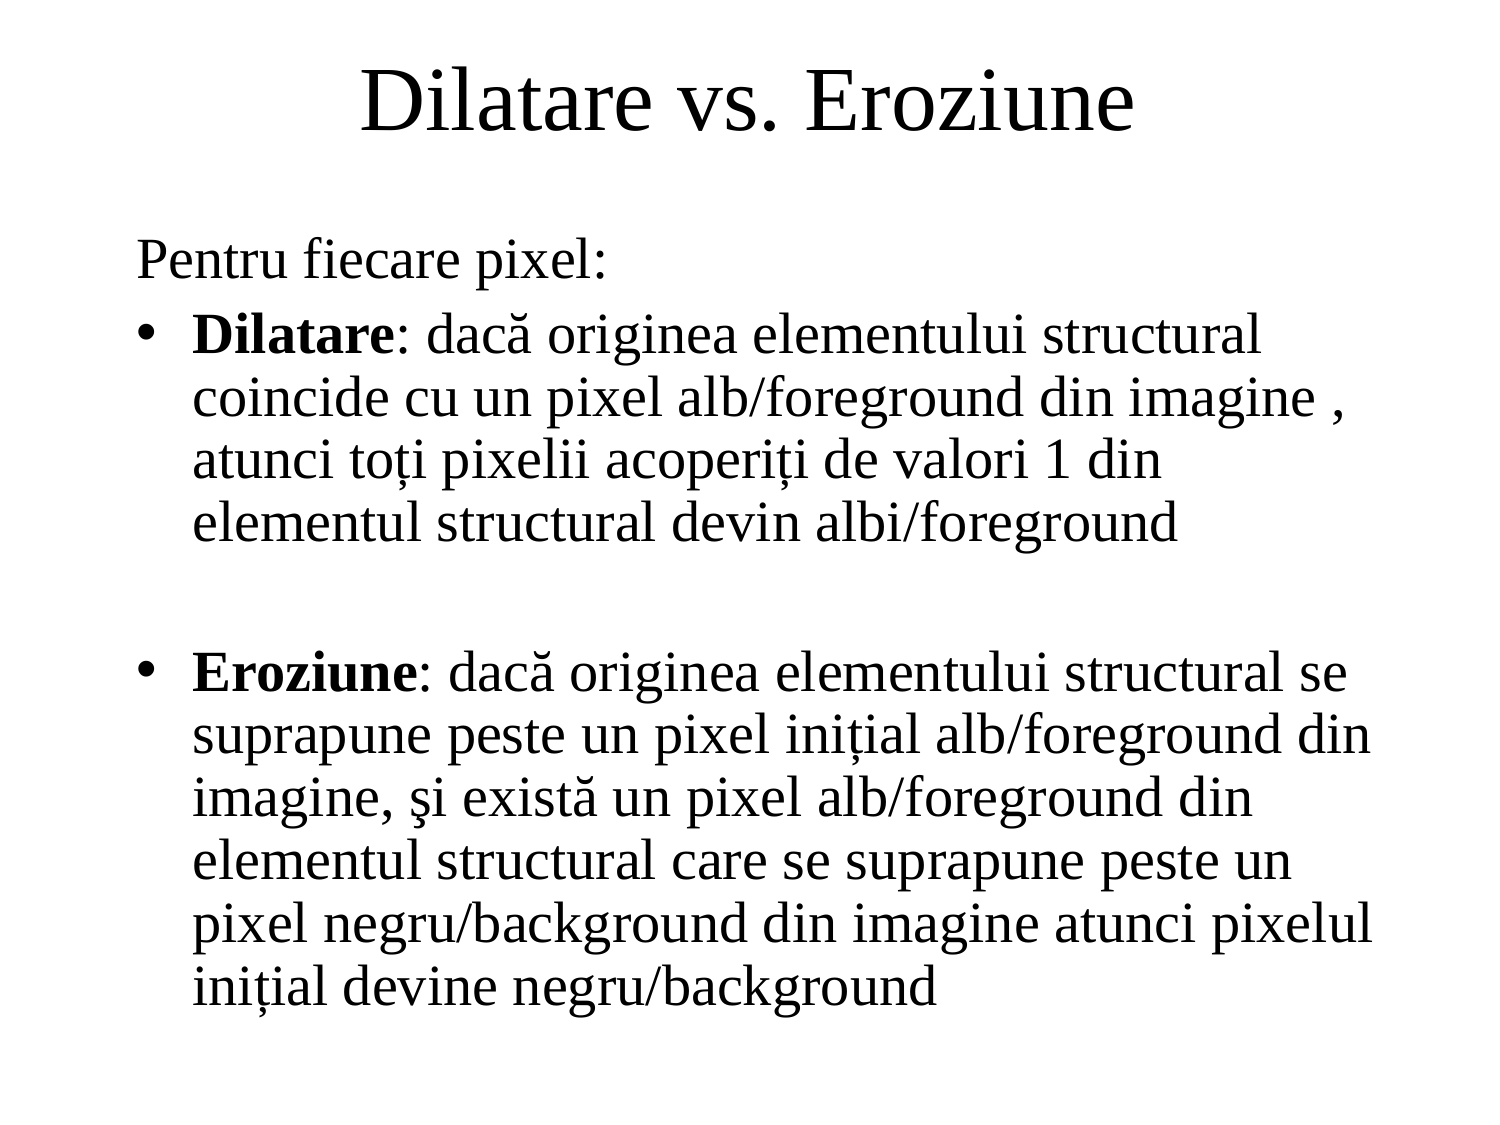

# Dilatare vs. Eroziune
Pentru fiecare pixel:
Dilatare: dacă originea elementului structural coincide cu un pixel alb/foreground din imagine , atunci toți pixelii acoperiți de valori 1 din elementul structural devin albi/foreground

Eroziune: dacă originea elementului structural se suprapune peste un pixel inițial alb/foreground din imagine, şi există un pixel alb/foreground din elementul structural care se suprapune peste un pixel negru/background din imagine atunci pixelul inițial devine negru/background